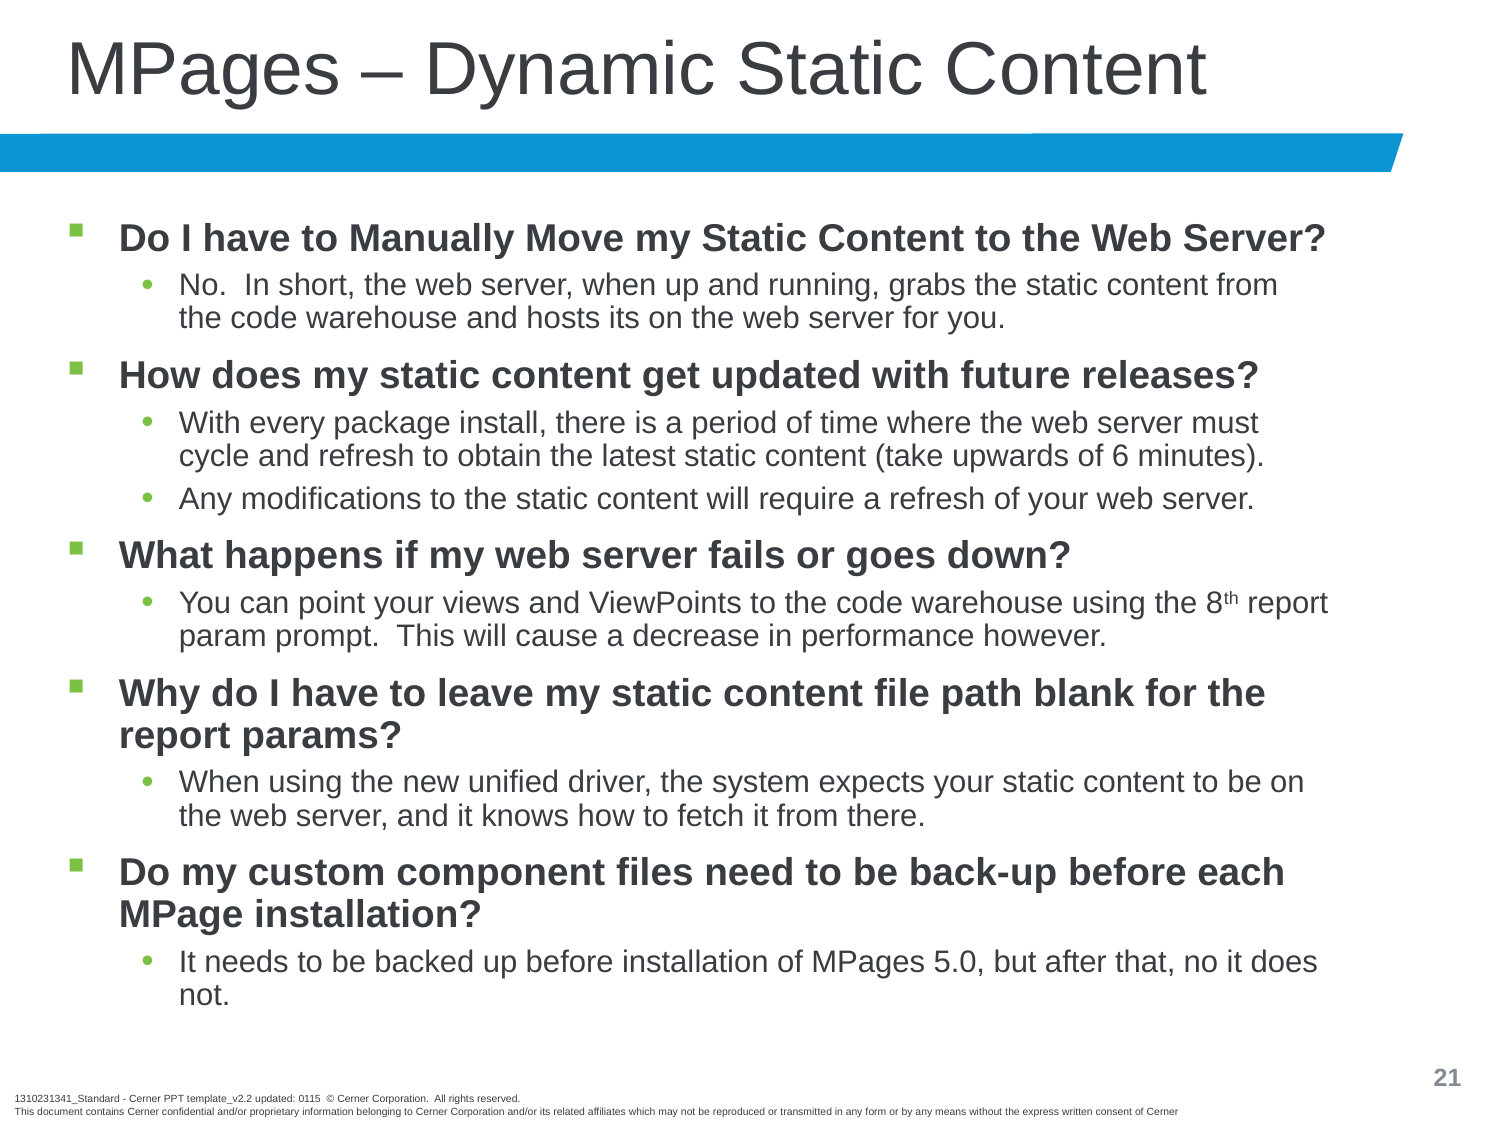

# MPages – Dynamic Static Content
Do I have to Manually Move my Static Content to the Web Server?
No.  In short, the web server, when up and running, grabs the static content from the code warehouse and hosts its on the web server for you.
How does my static content get updated with future releases?
With every package install, there is a period of time where the web server must cycle and refresh to obtain the latest static content (take upwards of 6 minutes).
Any modifications to the static content will require a refresh of your web server.
What happens if my web server fails or goes down?
You can point your views and ViewPoints to the code warehouse using the 8th report param prompt.  This will cause a decrease in performance however.
Why do I have to leave my static content file path blank for the report params?
When using the new unified driver, the system expects your static content to be on the web server, and it knows how to fetch it from there.
Do my custom component files need to be back-up before each MPage installation?
It needs to be backed up before installation of MPages 5.0, but after that, no it does not.